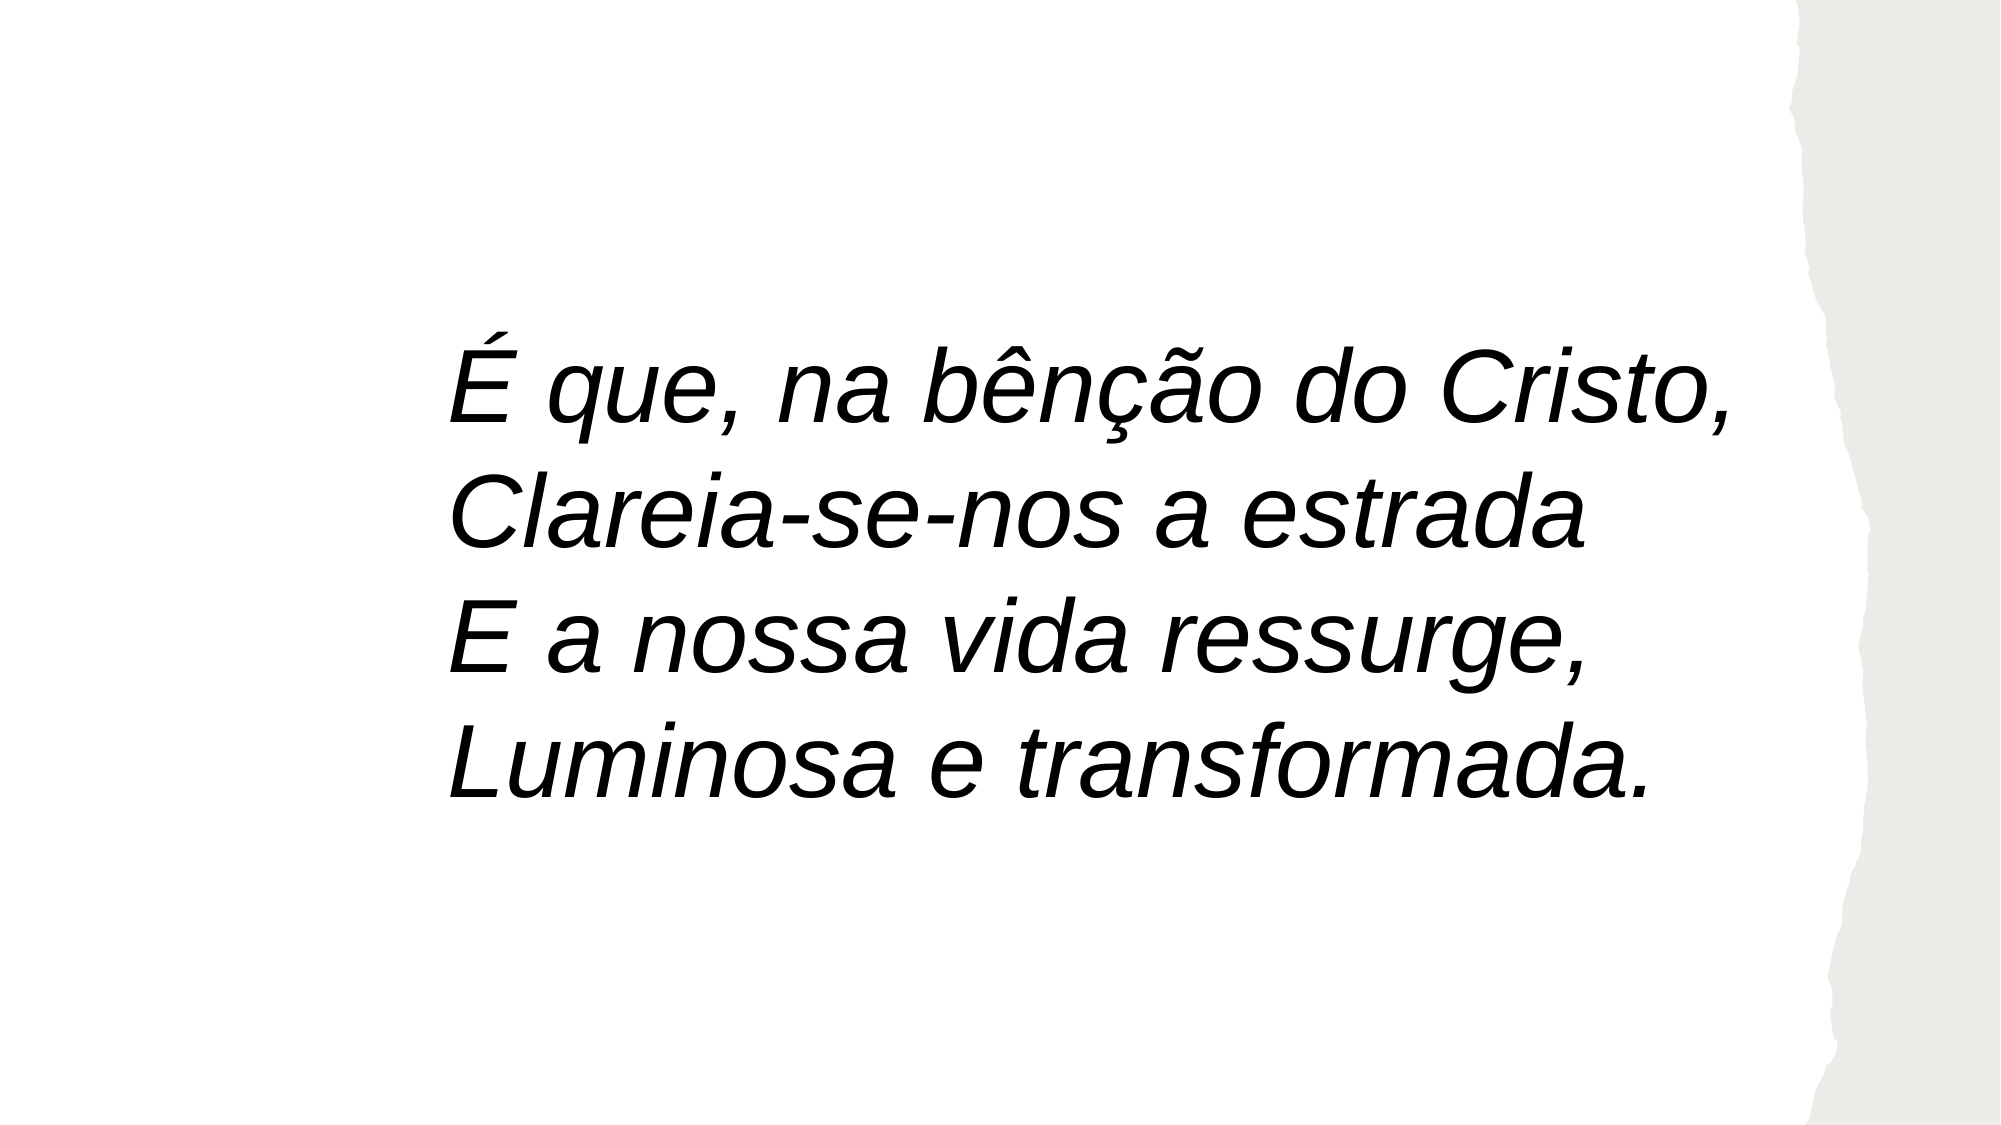

É que, na bênção do Cristo,
Clareia-se-nos a estrada
E a nossa vida ressurge,
Luminosa e transformada.